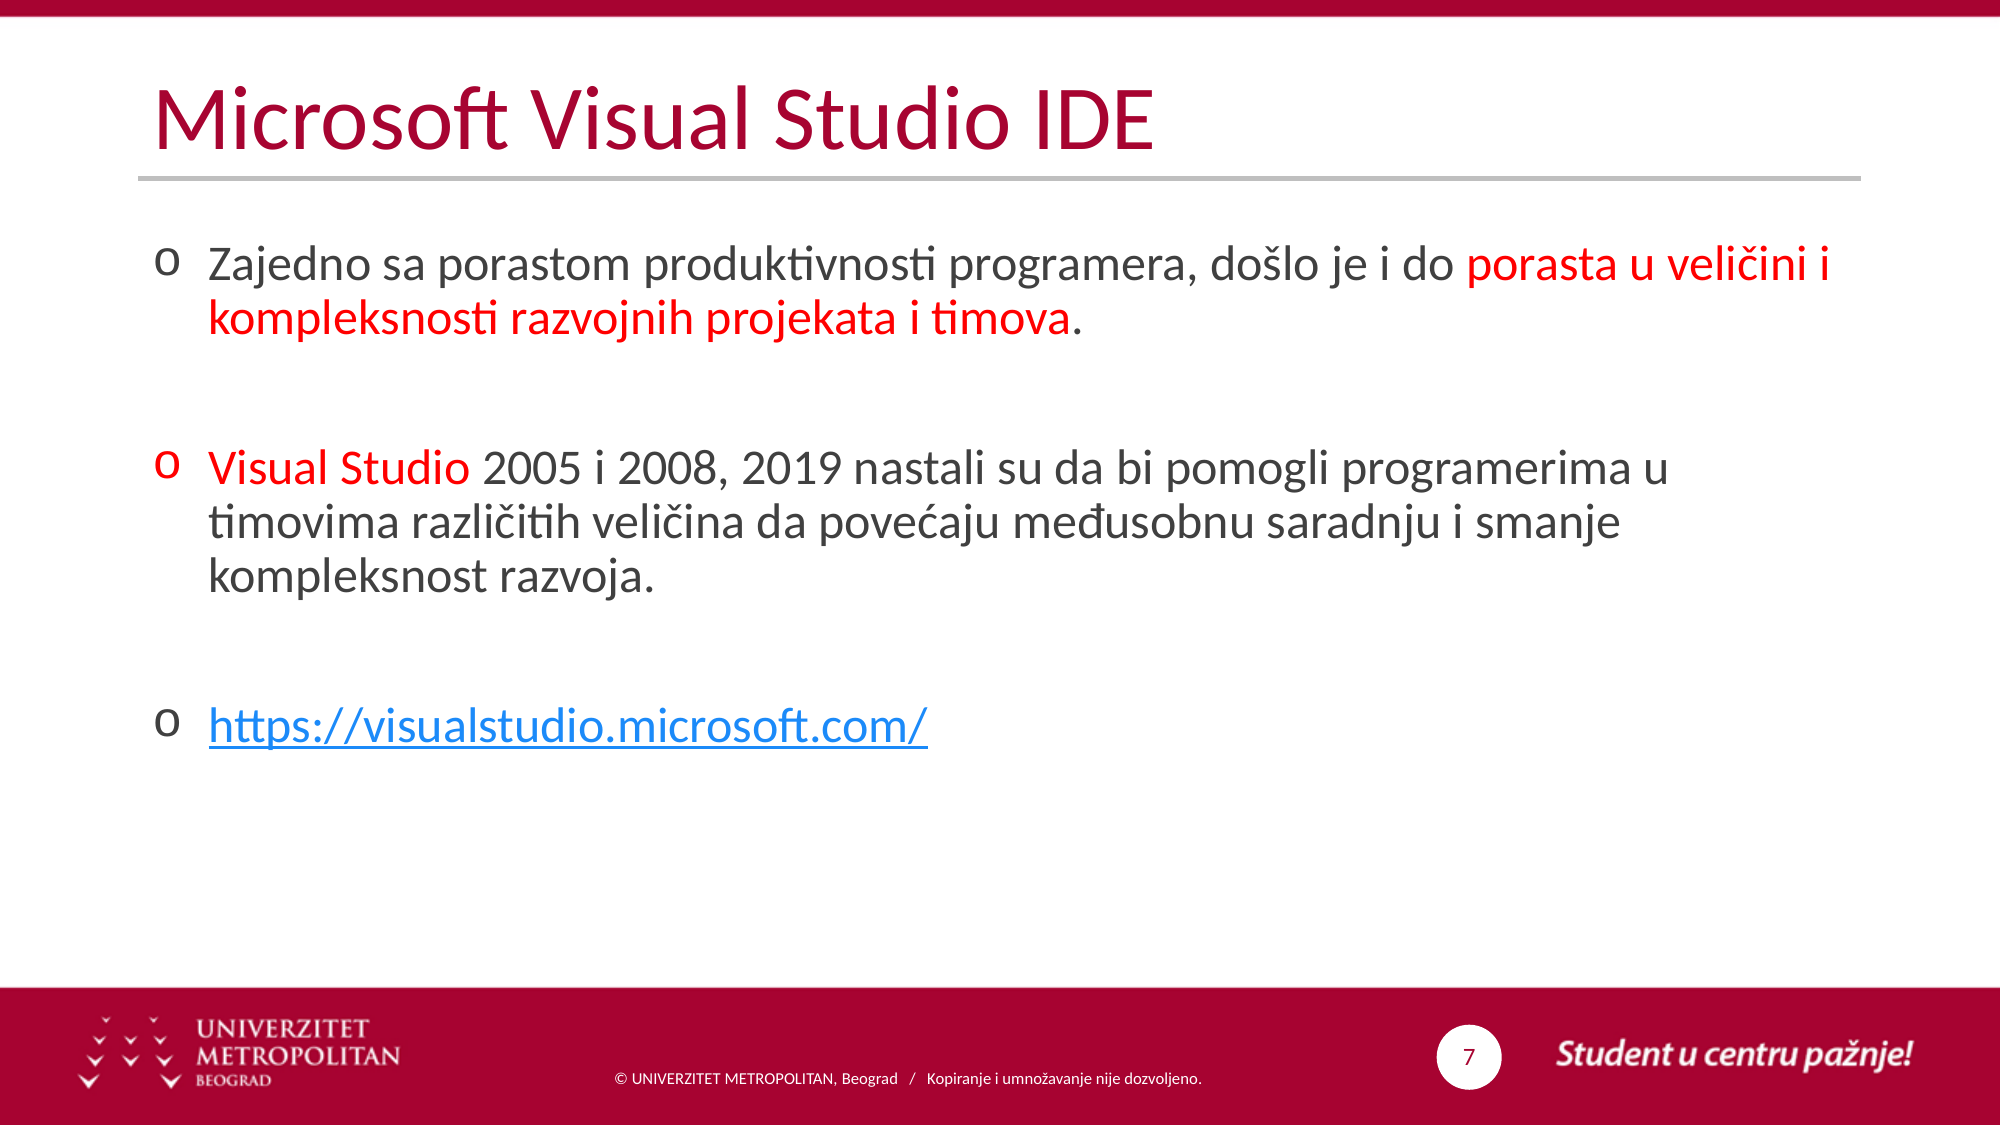

# Microsoft Visual Studio IDE
Zajedno sa porastom produktivnosti programera, došlo je i do porasta u veličini i kompleksnosti razvojnih projekata i timova.

Visual Studio 2005 i 2008, 2019 nastali su da bi pomogli programerima u timovima različitih veličina da povećaju međusobnu saradnju i smanje kompleksnost razvoja.

https://visualstudio.microsoft.com/